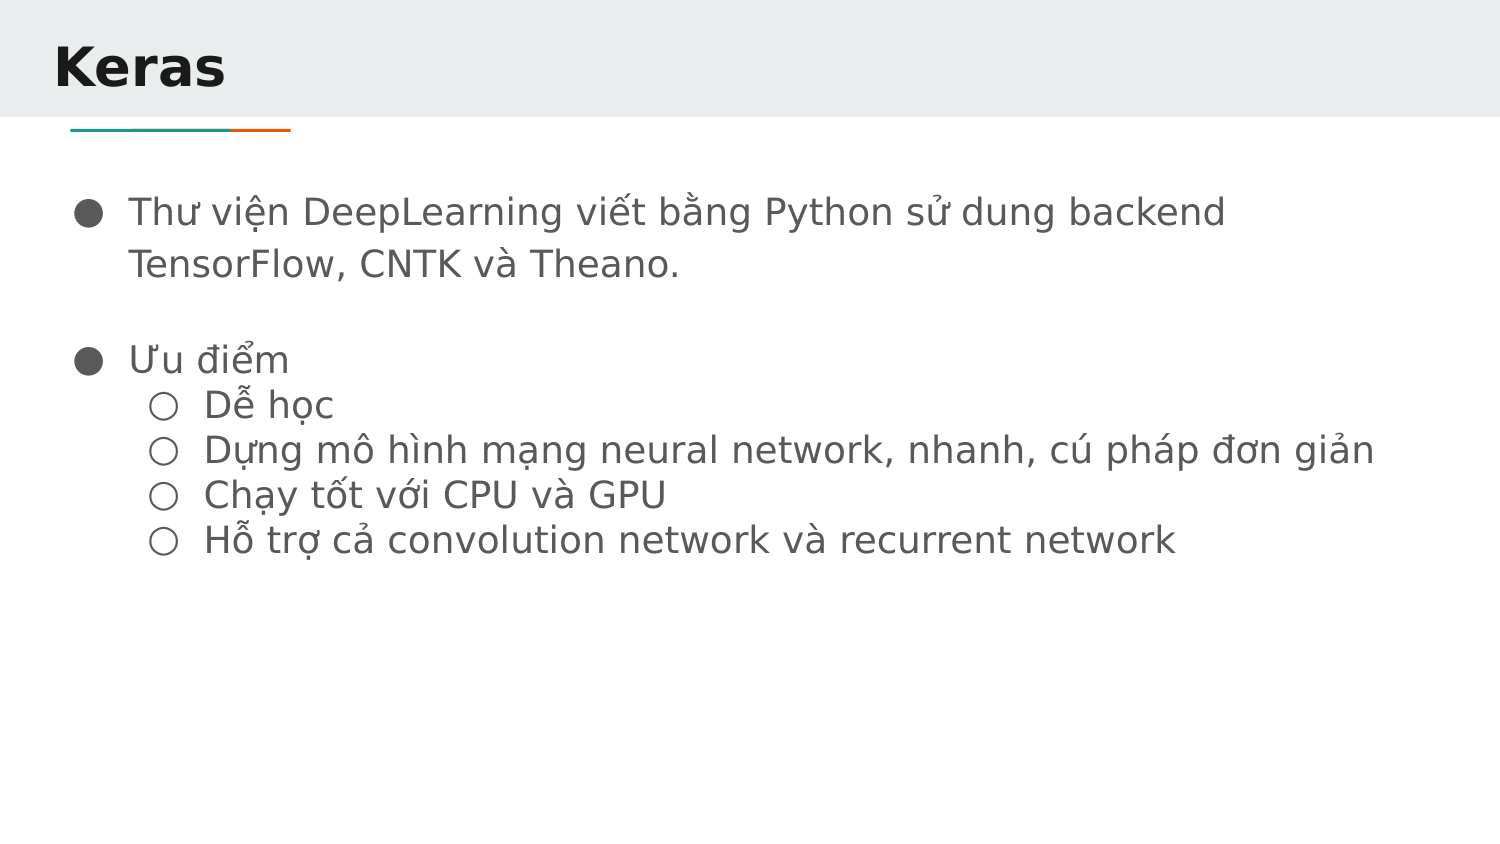

# Keras
Thư viện DeepLearning viết bằng Python sử dung backend TensorFlow, CNTK và Theano.
Ưu điểm
Dễ học
Dựng mô hình mạng neural network, nhanh, cú pháp đơn giản
Chạy tốt với CPU và GPU
Hỗ trợ cả convolution network và recurrent network